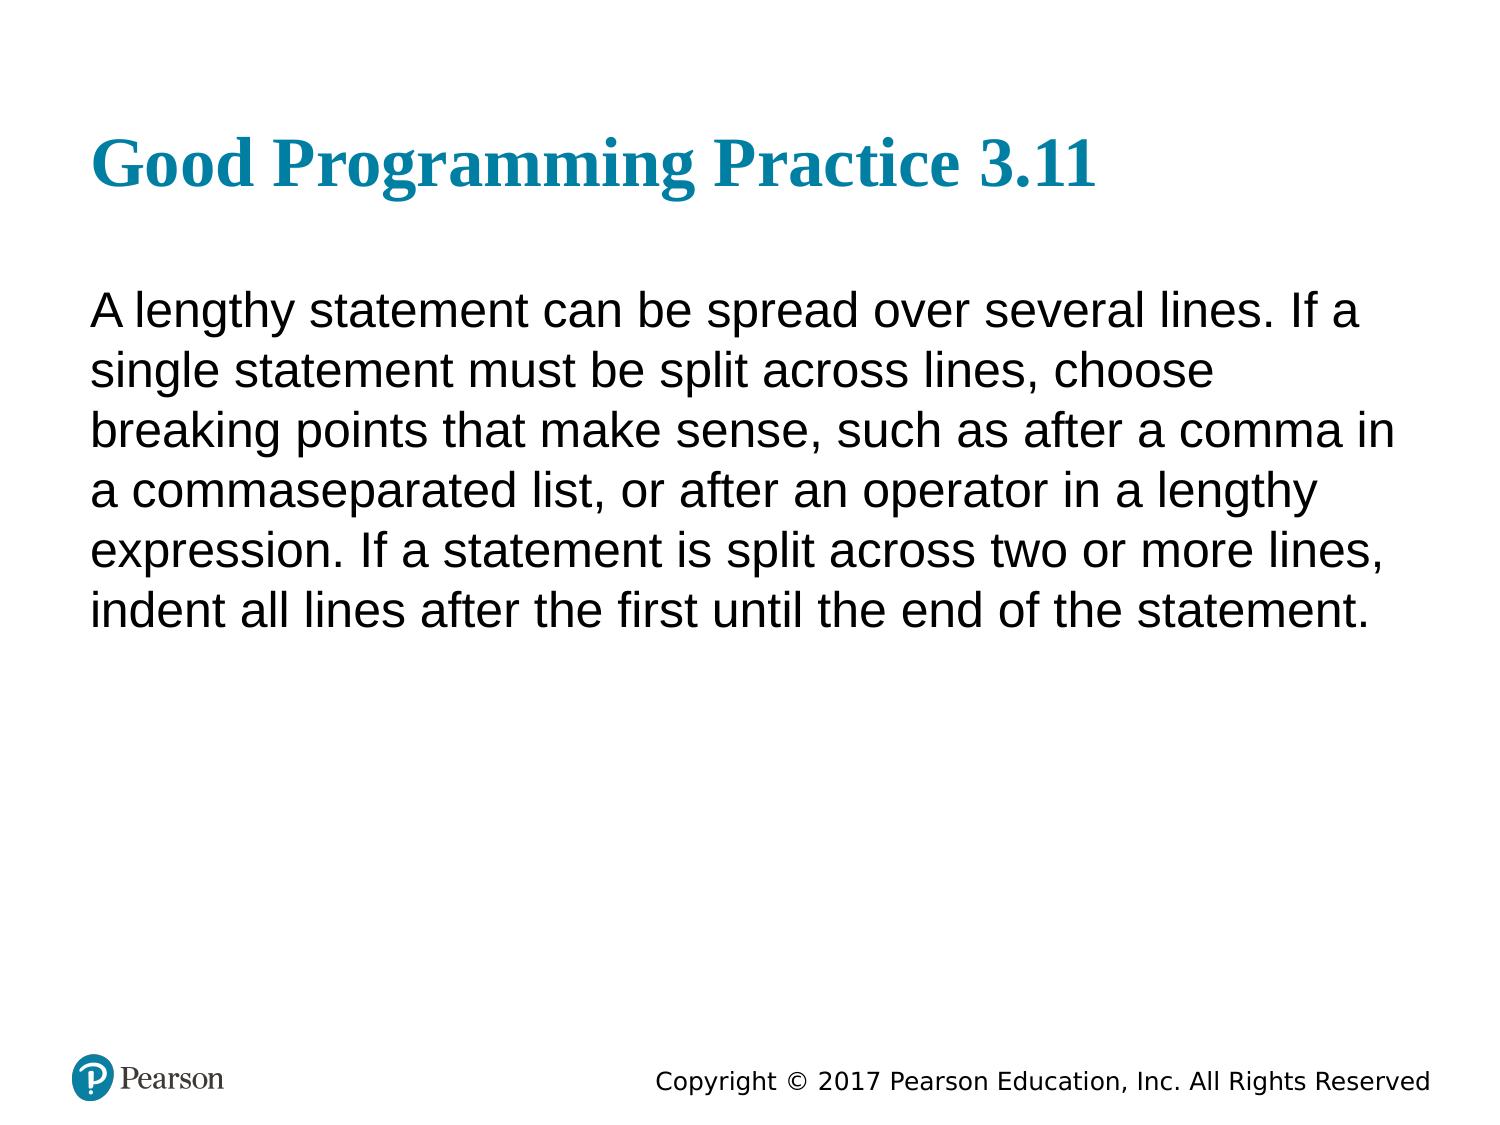

# Good Programming Practice 3.11
A lengthy statement can be spread over several lines. If a single statement must be split across lines, choose breaking points that make sense, such as after a comma in a commaseparated list, or after an operator in a lengthy expression. If a statement is split across two or more lines, indent all lines after the first until the end of the statement.